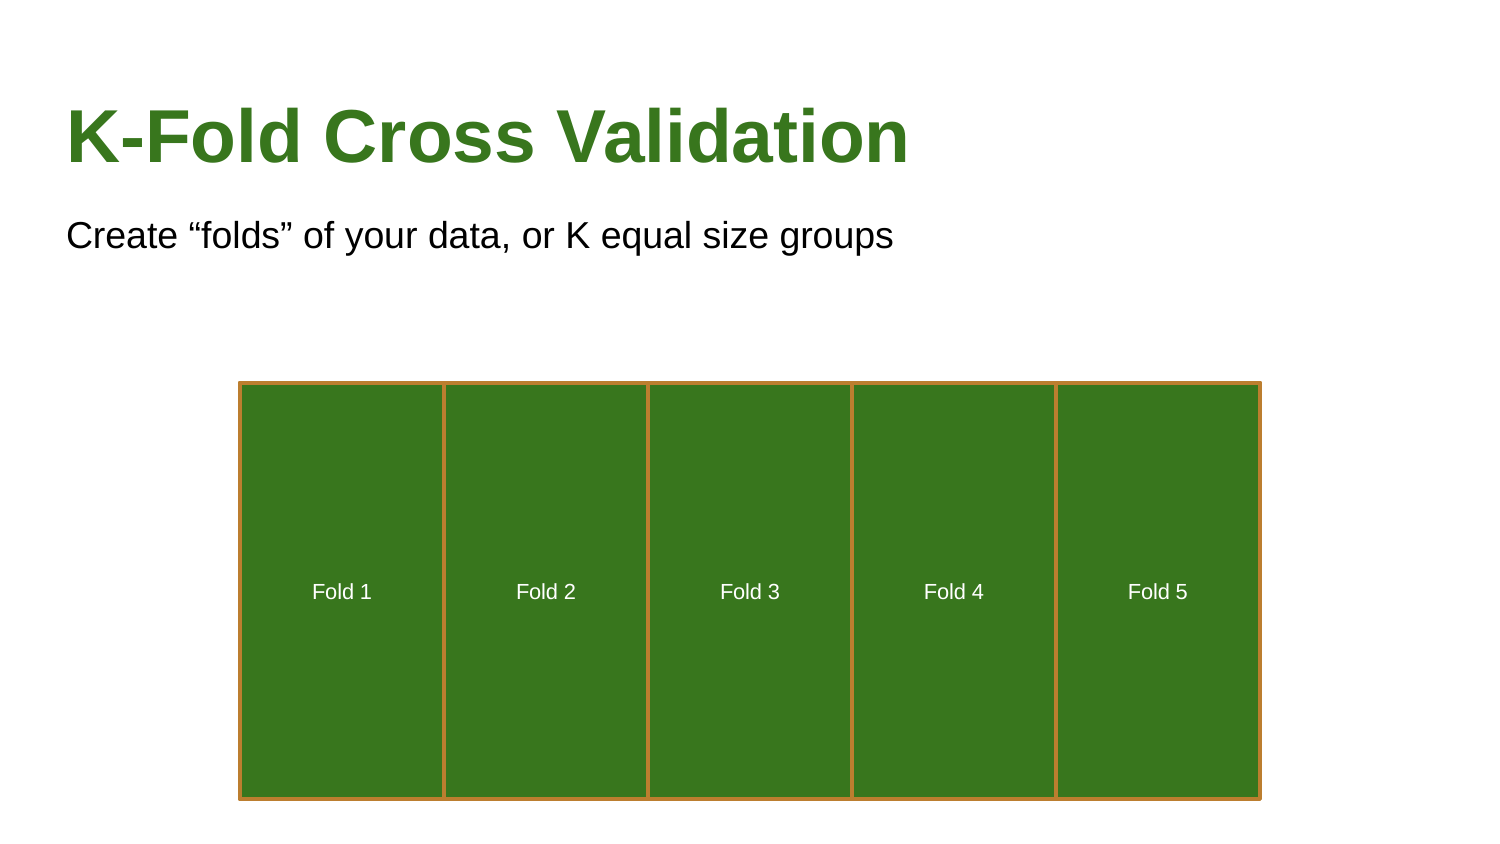

# K-Fold Cross Validation
Create “folds” of your data, or K equal size groups
Training Data
80%
Fold 1
Fold 2
Fold 3
Fold 4
Fold 5